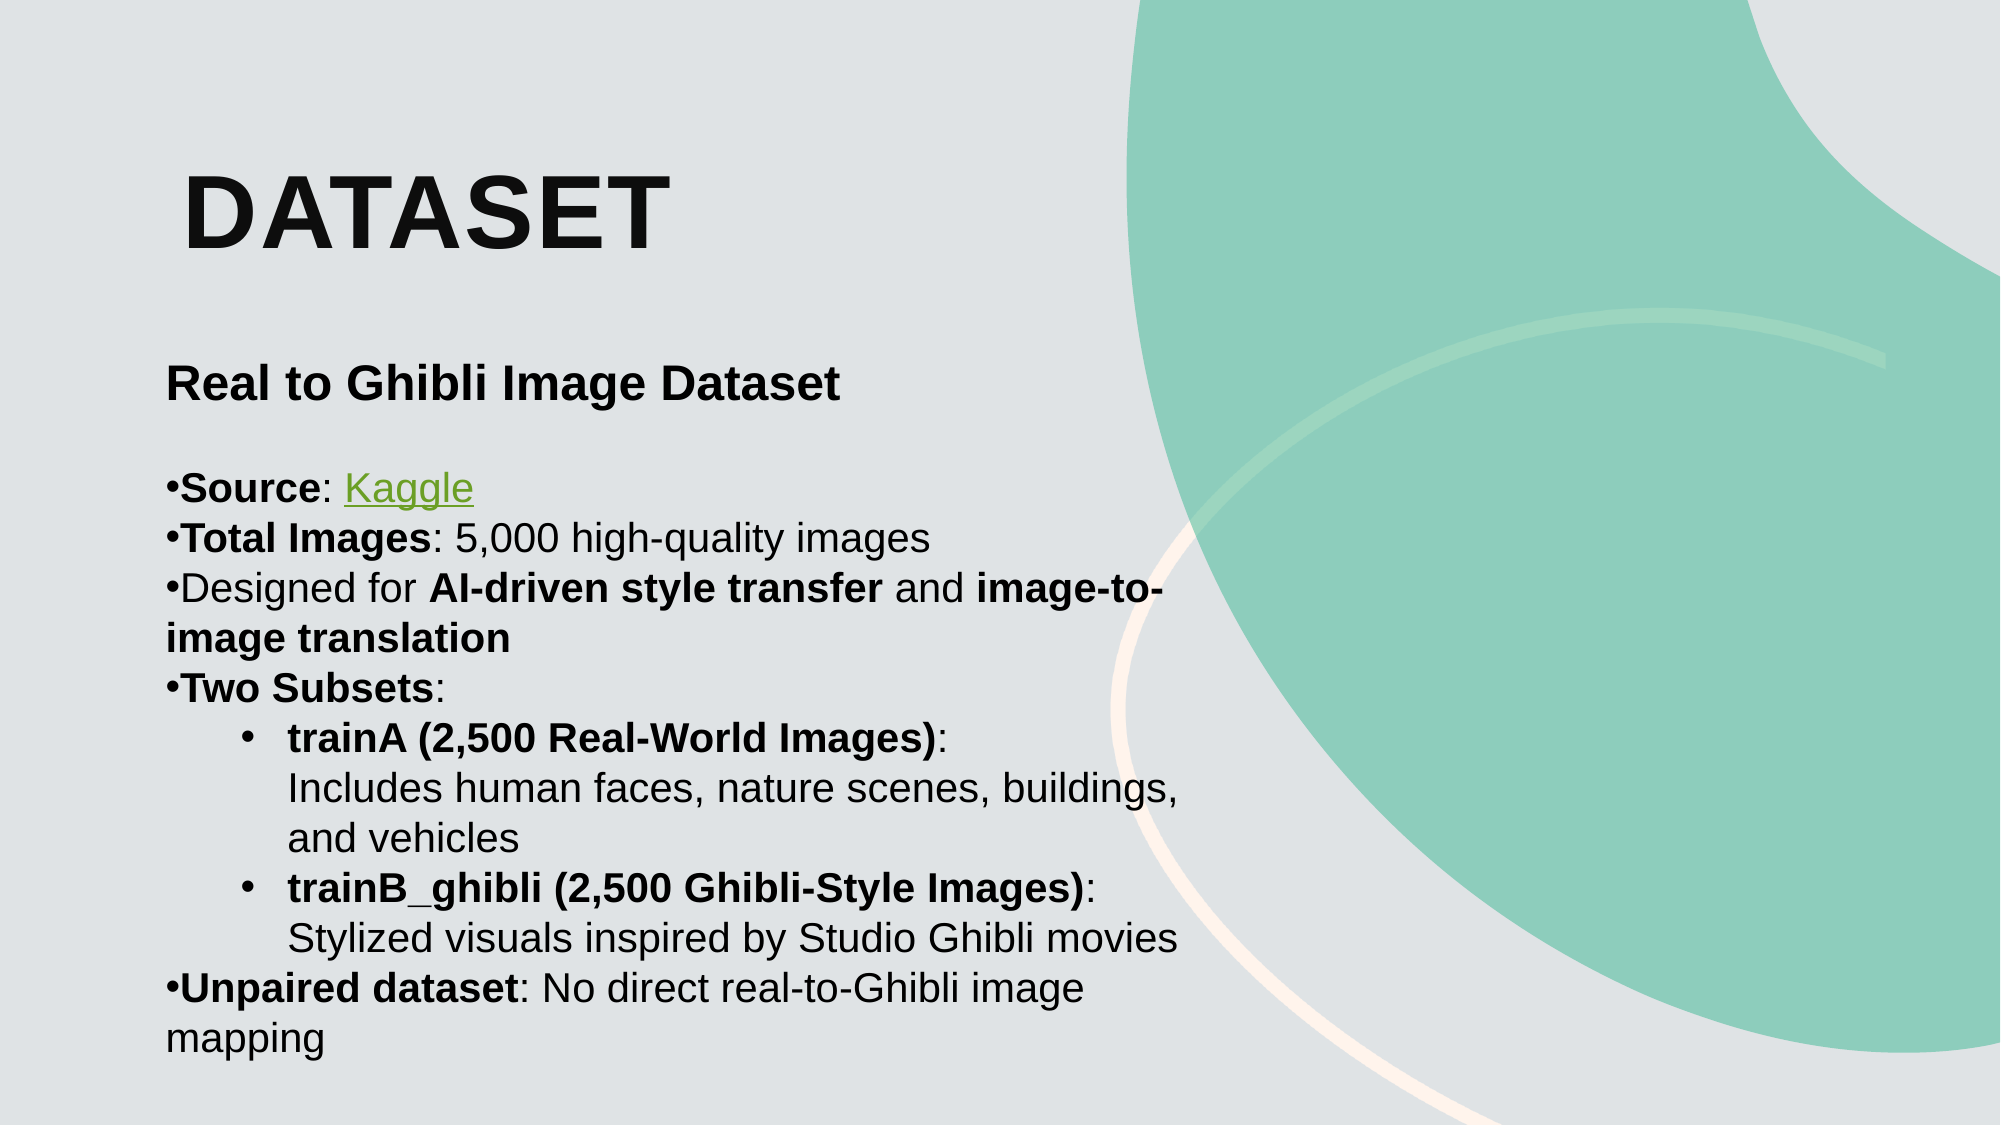

# Dataset
Real to Ghibli Image Dataset

Source: Kaggle
Total Images: 5,000 high-quality images
Designed for AI-driven style transfer and image-to-image translation
Two Subsets:
trainA (2,500 Real-World Images):
Includes human faces, nature scenes, buildings, and vehicles
trainB_ghibli (2,500 Ghibli-Style Images):
Stylized visuals inspired by Studio Ghibli movies
Unpaired dataset: No direct real-to-Ghibli image mapping